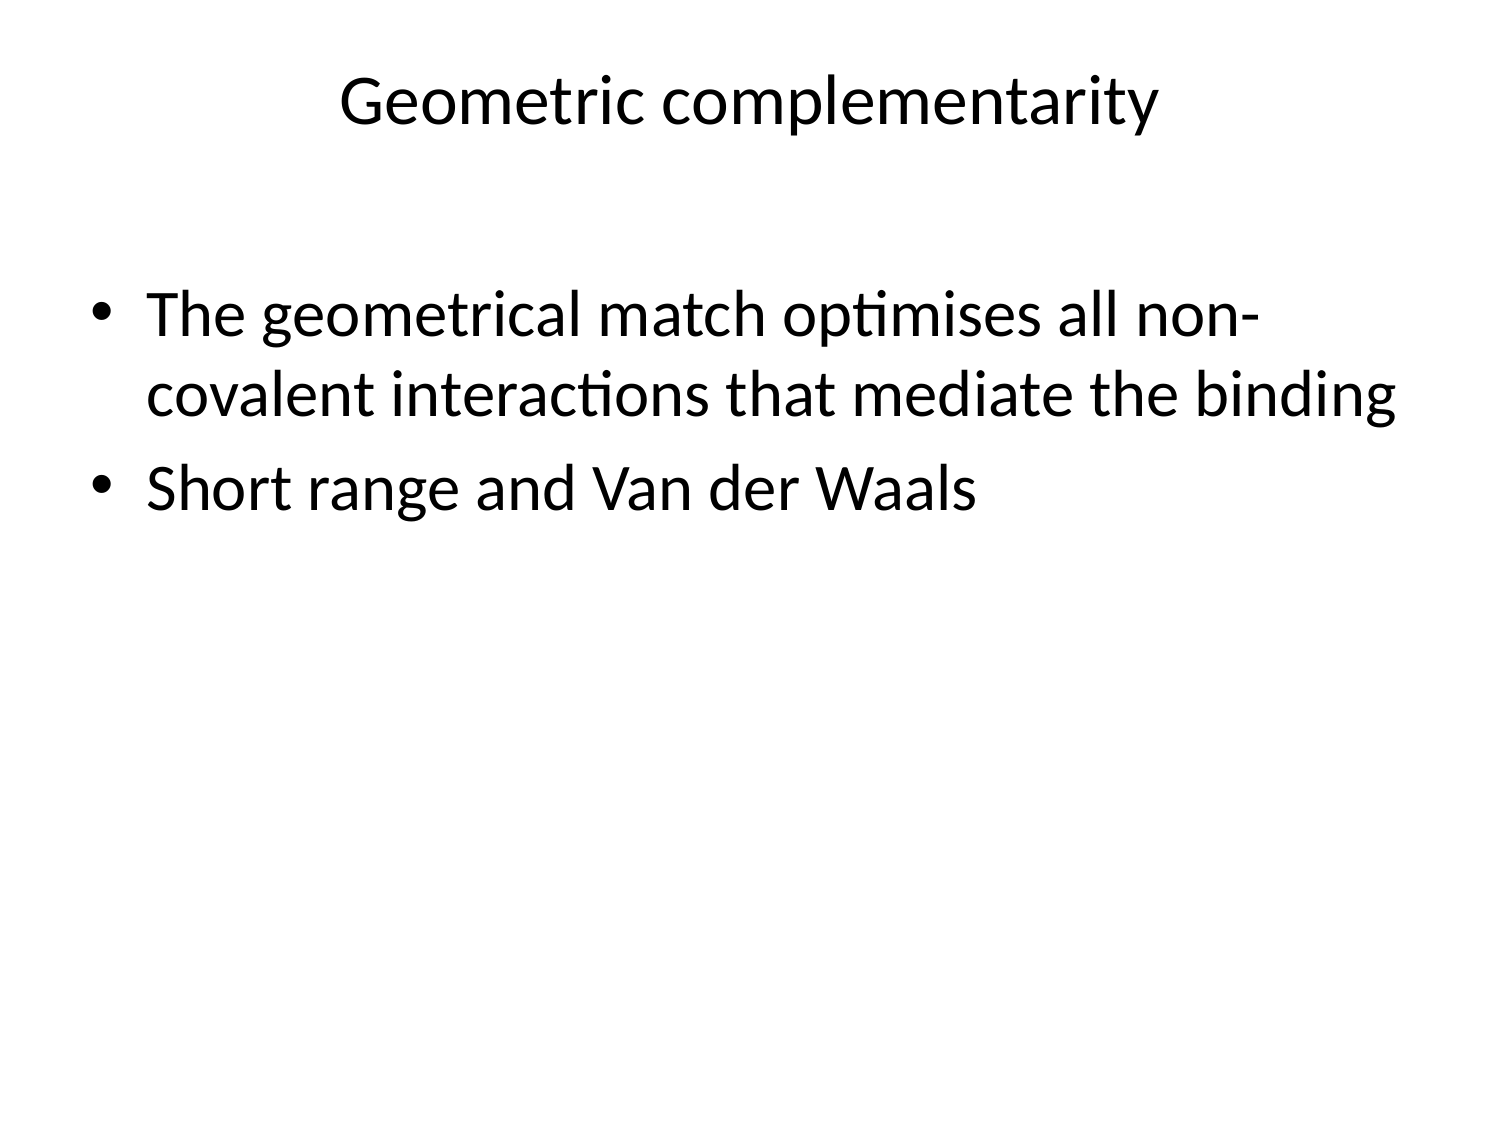

# Geometric complementarity
The geometrical match optimises all non-covalent interactions that mediate the binding
Short range and Van der Waals